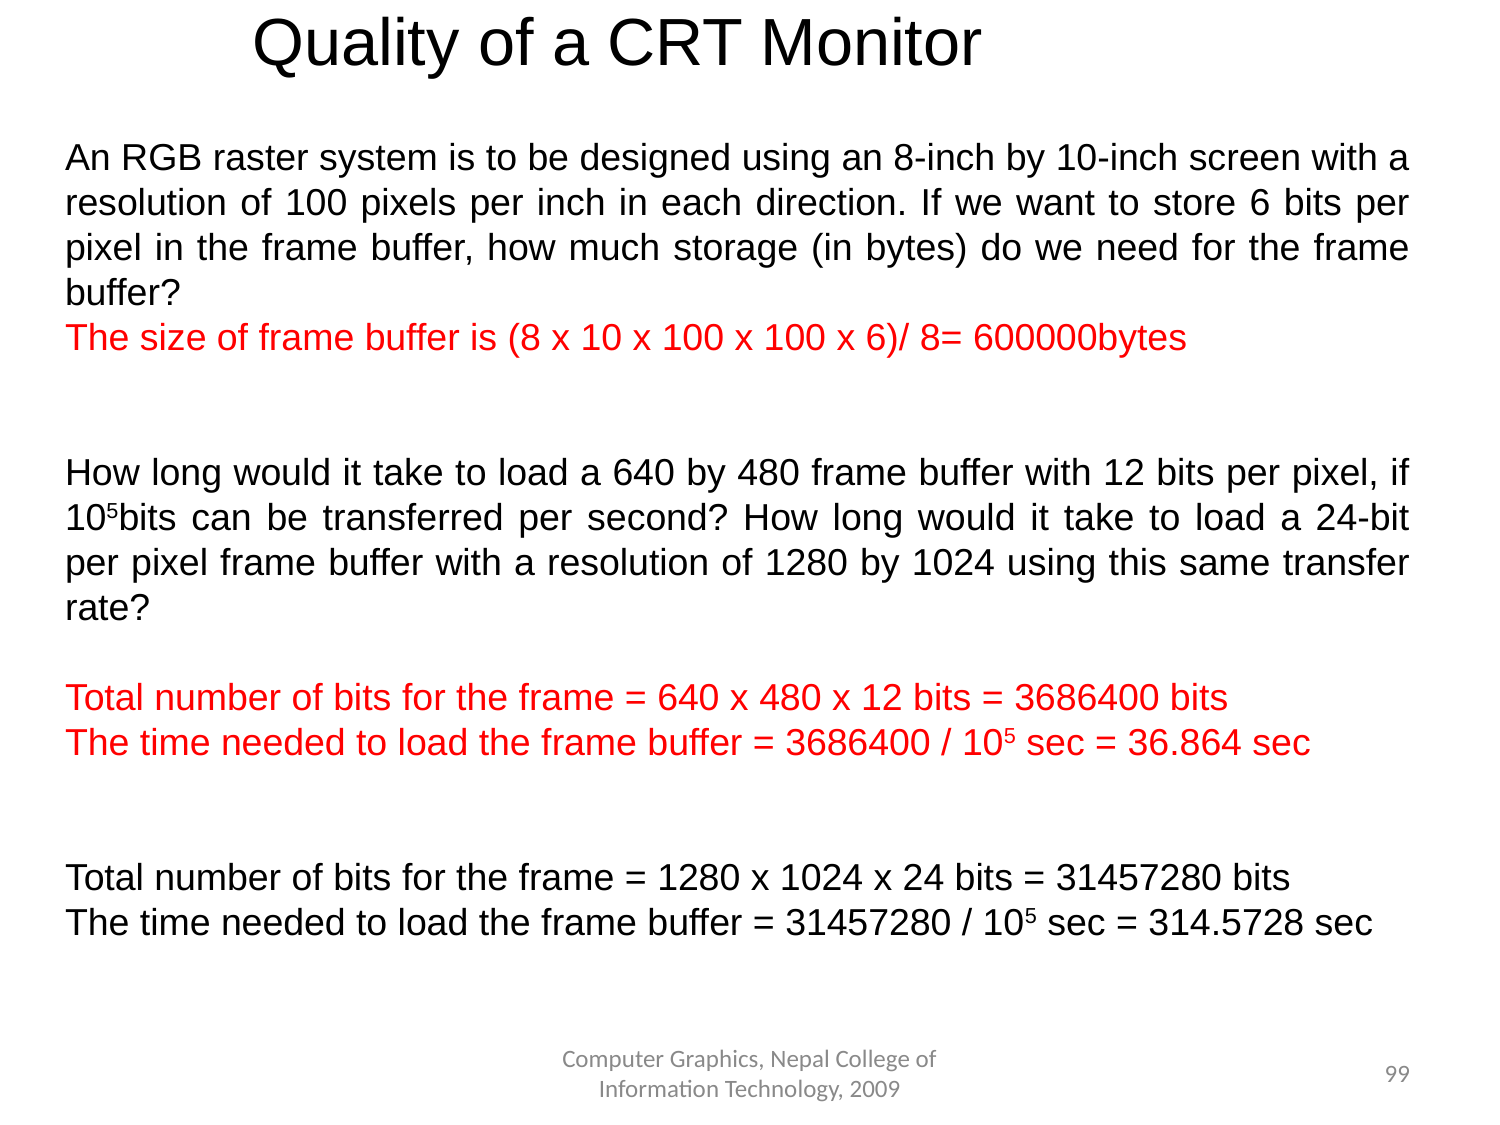

Quality of a CRT Monitor
An RGB raster system is to be designed using an 8-inch by 10-inch screen with a resolution of 100 pixels per inch in each direction. If we want to store 6 bits per pixel in the frame buffer, how much storage (in bytes) do we need for the frame buffer?
The size of frame buffer is (8 x 10 x 100 x 100 x 6)/ 8= 600000bytes

How long would it take to load a 640 by 480 frame buffer with 12 bits per pixel, if 105bits can be transferred per second? How long would it take to load a 24-bit per pixel frame buffer with a resolution of 1280 by 1024 using this same transfer rate?

Total number of bits for the frame = 640 x 480 x 12 bits = 3686400 bits
The time needed to load the frame buffer = 3686400 / 105 sec = 36.864 sec

Total number of bits for the frame = 1280 x 1024 x 24 bits = 31457280 bits
The time needed to load the frame buffer = 31457280 / 105 sec = 314.5728 sec

Computer Graphics, Nepal College of Information Technology, 2009
99